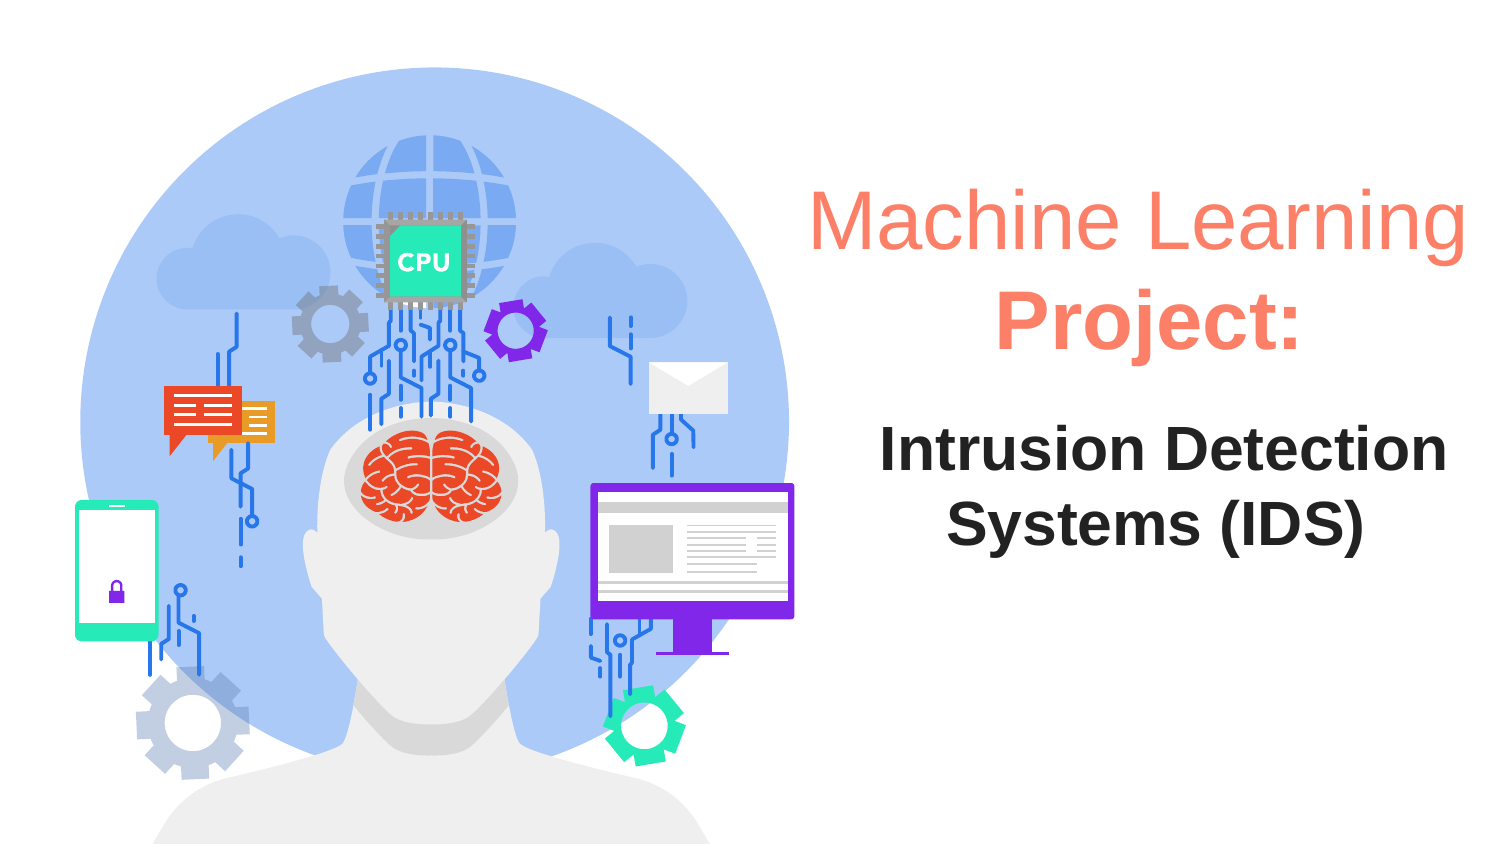

# Machine Learning  Project:
 Intrusion Detection Systems (IDS)